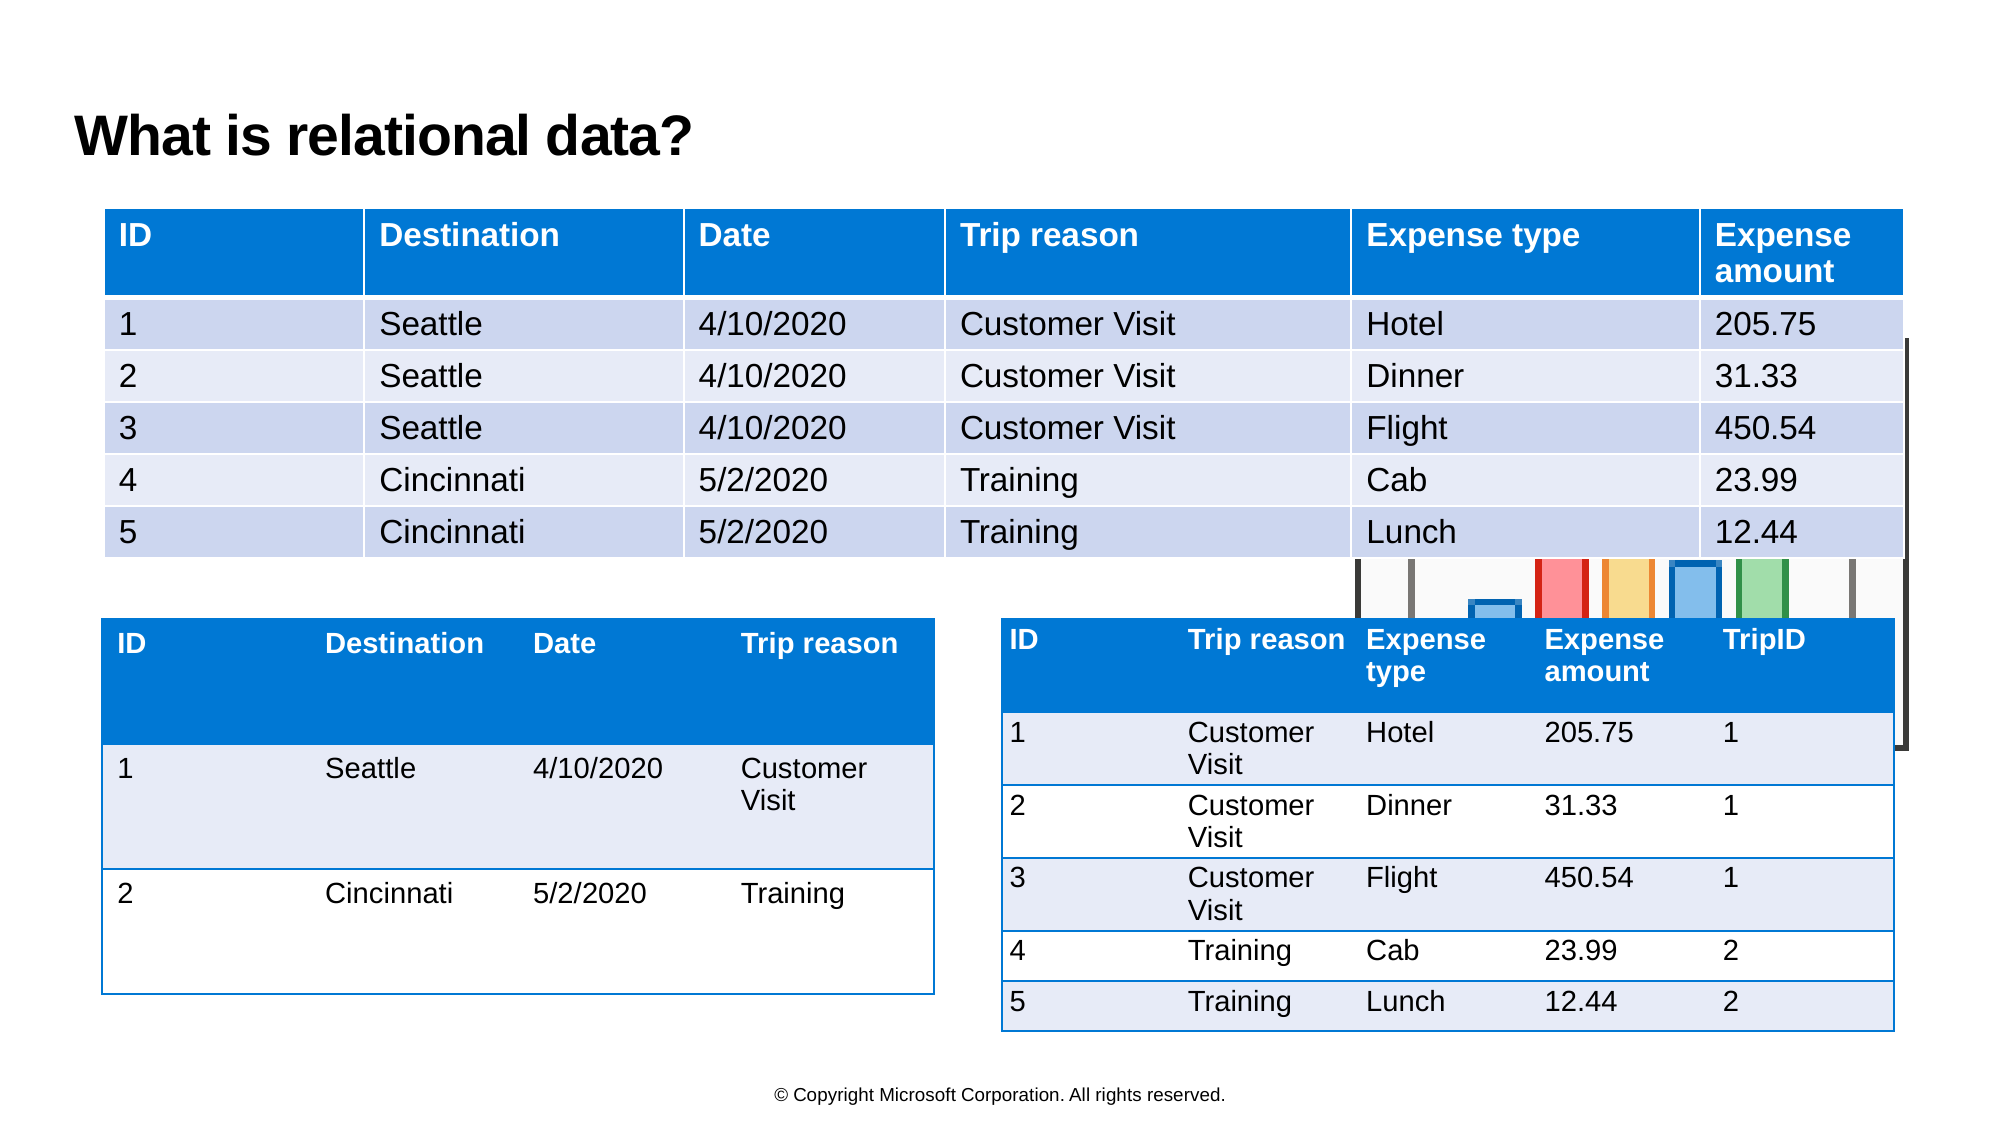

# What is relational data?
| ID | Destination | Date | Trip reason | Expense type | Expense amount |
| --- | --- | --- | --- | --- | --- |
| 1 | Seattle | 4/10/2020 | Customer Visit | Hotel | 205.75 |
| 2 | Seattle | 4/10/2020 | Customer Visit | Dinner | 31.33 |
| 3 | Seattle | 4/10/2020 | Customer Visit | Flight | 450.54 |
| 4 | Cincinnati | 5/2/2020 | Training | Cab | 23.99 |
| 5 | Cincinnati | 5/2/2020 | Training | Lunch | 12.44 |

| ID | Destination | Date | Trip reason |
| --- | --- | --- | --- |
| 1 | Seattle | 4/10/2020 | Customer Visit |
| 2 | Cincinnati | 5/2/2020 | Training |
| ID | Trip reason | Expense type | Expense amount | TripID |
| --- | --- | --- | --- | --- |
| 1 | Customer Visit | Hotel | 205.75 | 1 |
| 2 | Customer Visit | Dinner | 31.33 | 1 |
| 3 | Customer Visit | Flight | 450.54 | 1 |
| 4 | Training | Cab | 23.99 | 2 |
| 5 | Training | Lunch | 12.44 | 2 |